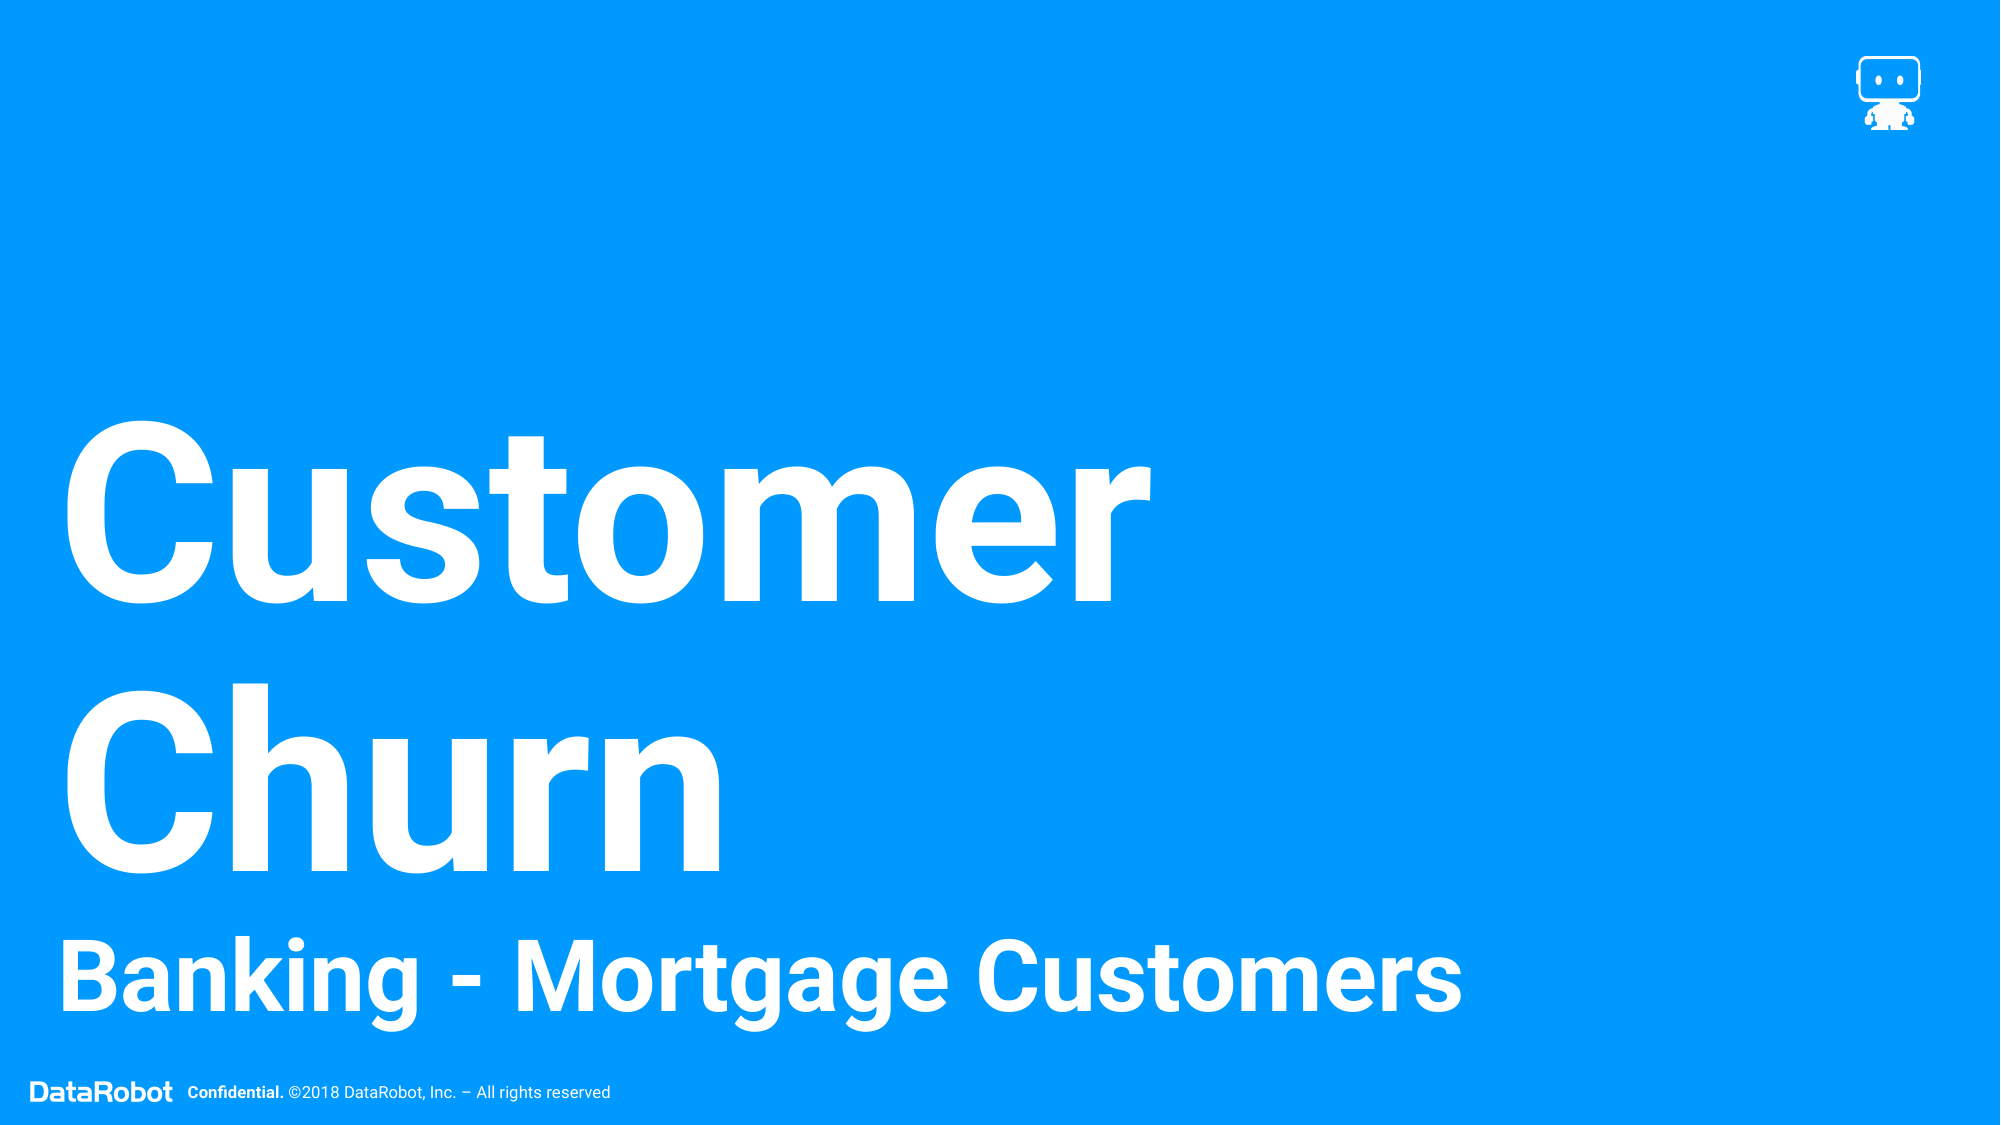

# Customer Churn Banking - Mortgage Customers